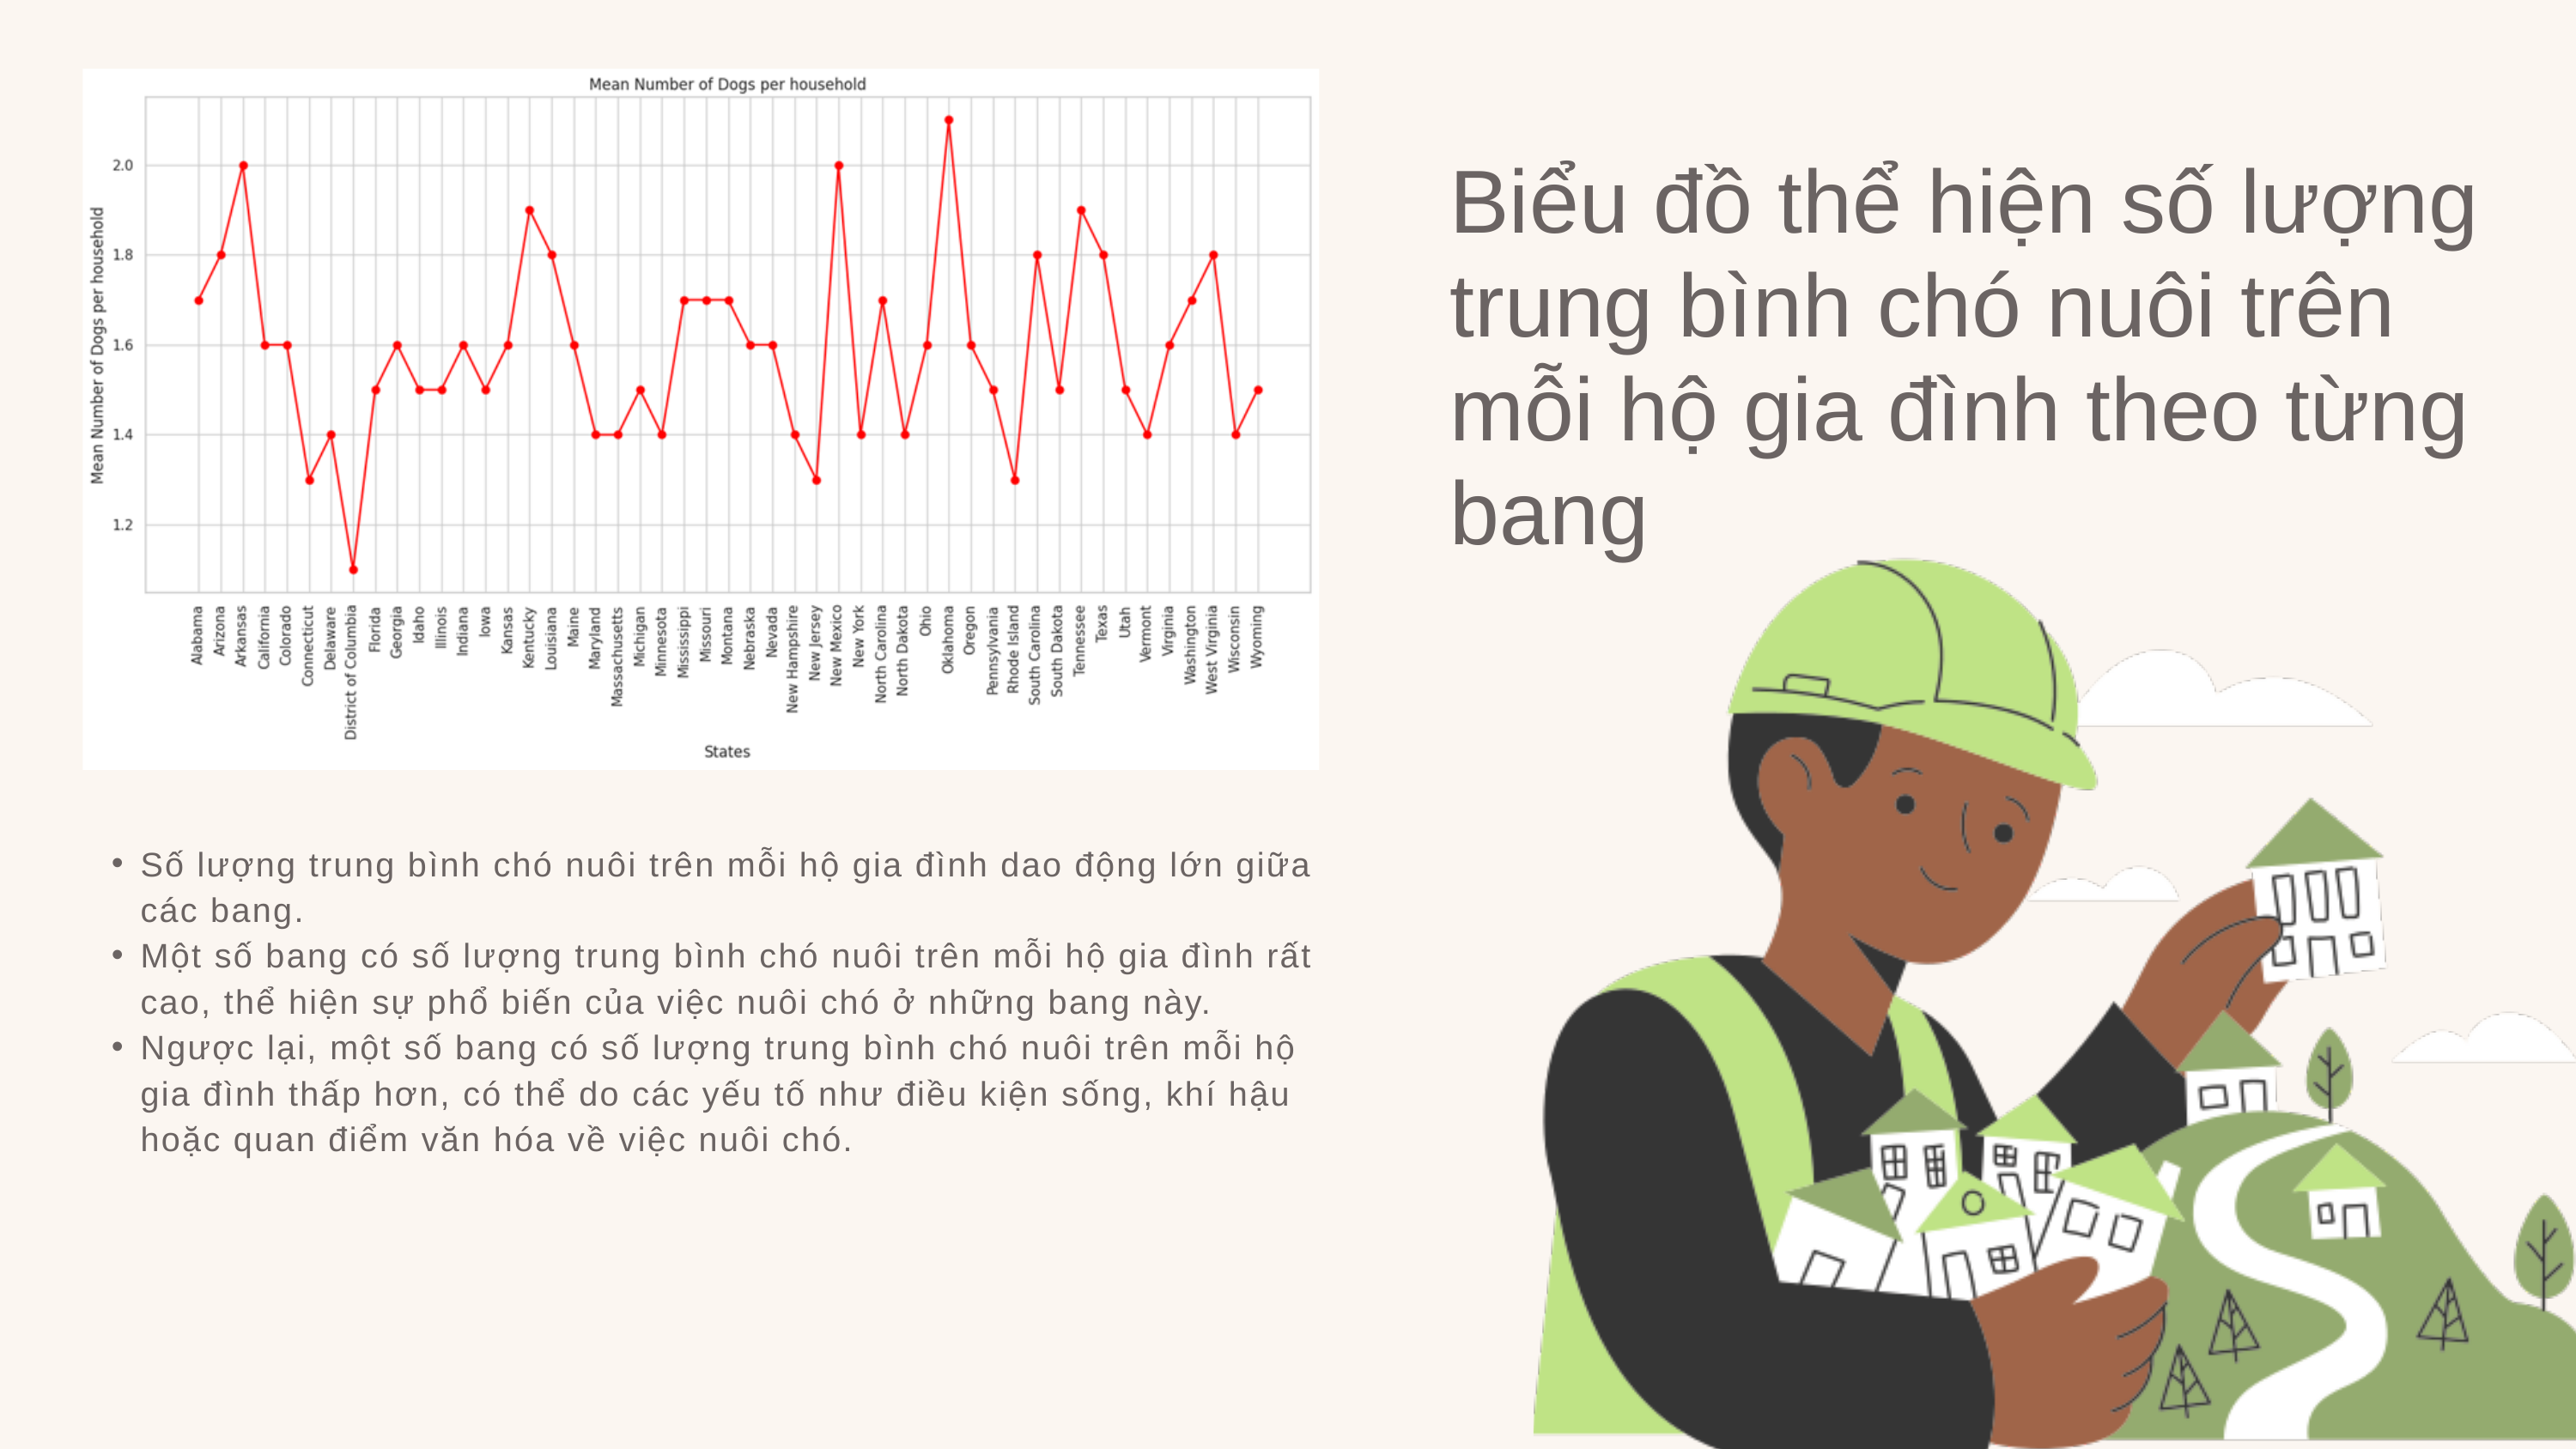

Biểu đồ thể hiện số lượng trung bình chó nuôi trên mỗi hộ gia đình theo từng bang

Số lượng trung bình chó nuôi trên mỗi hộ gia đình dao động lớn giữa các bang.
Một số bang có số lượng trung bình chó nuôi trên mỗi hộ gia đình rất cao, thể hiện sự phổ biến của việc nuôi chó ở những bang này.
Ngược lại, một số bang có số lượng trung bình chó nuôi trên mỗi hộ gia đình thấp hơn, có thể do các yếu tố như điều kiện sống, khí hậu hoặc quan điểm văn hóa về việc nuôi chó.